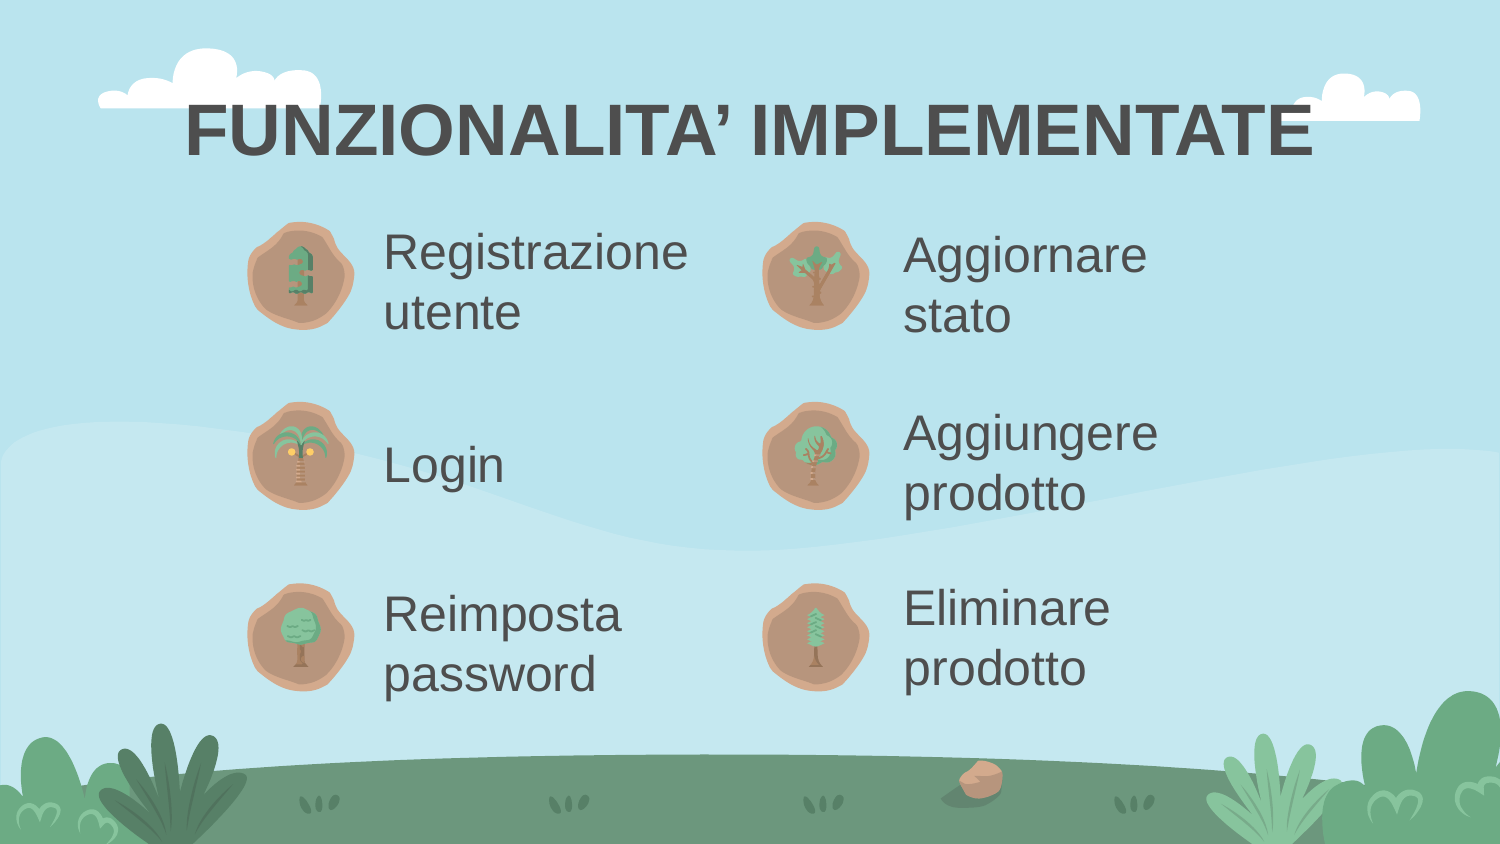

FUNZIONALITA’ IMPLEMENTATE

# Registrazione utente
Aggiornare stato

Aggiungere prodotto
Login

Eliminare prodotto

Reimposta password